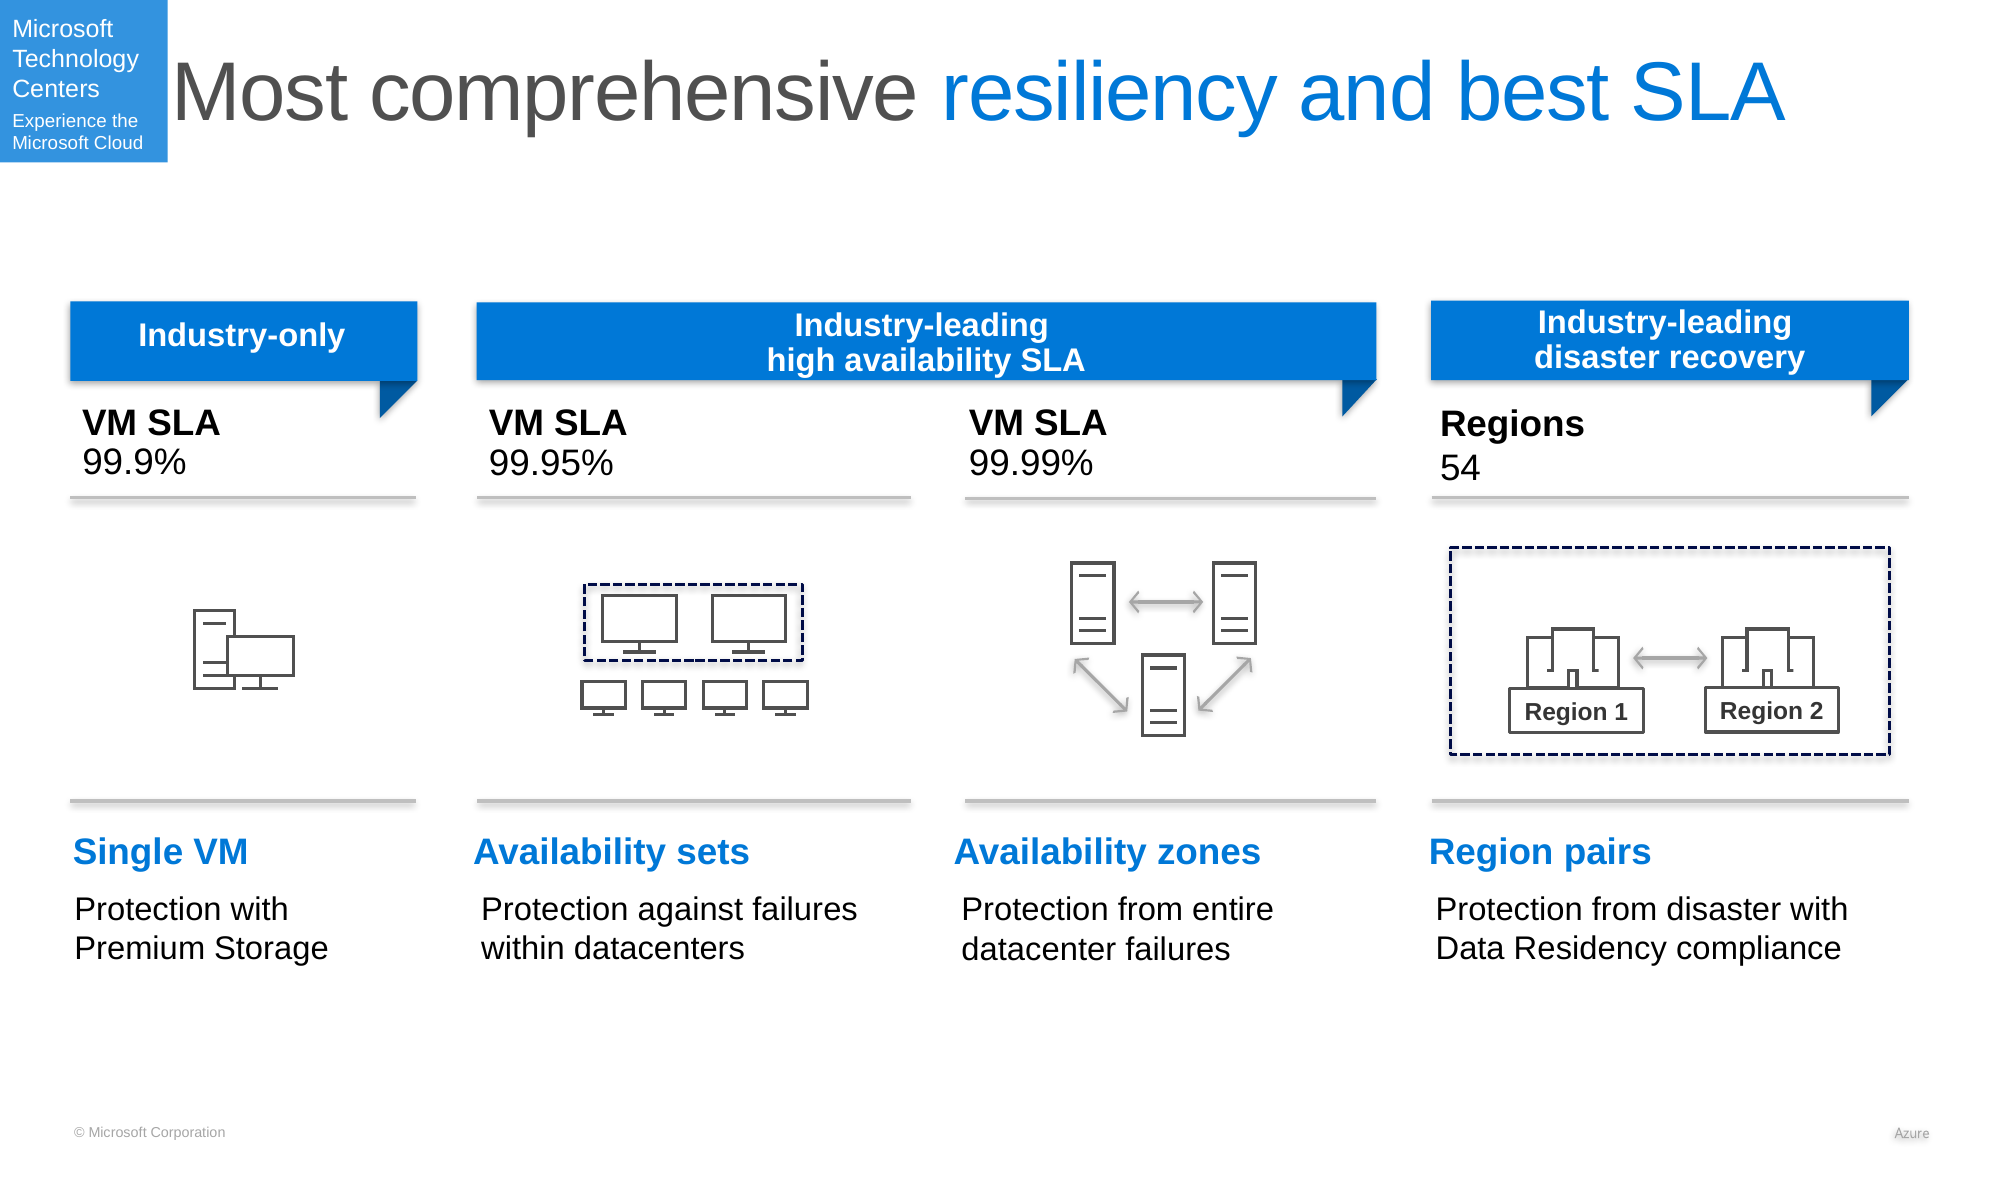

# Most comprehensive resiliency and best SLA
Industry-leading
disaster recovery

Industry-leading
high availability SLA

Industry-only

VM SLA
99.99%
VM SLA
99.9%
VM SLA
99.95%
Regions
54

Region 2
Region 1

Single VM
Protection with Premium Storage
Availability sets
Protection against failures within datacenters
Region pairs
Protection from disaster with
Data Residency compliance
Availability zones
Protection from entire datacenter failures